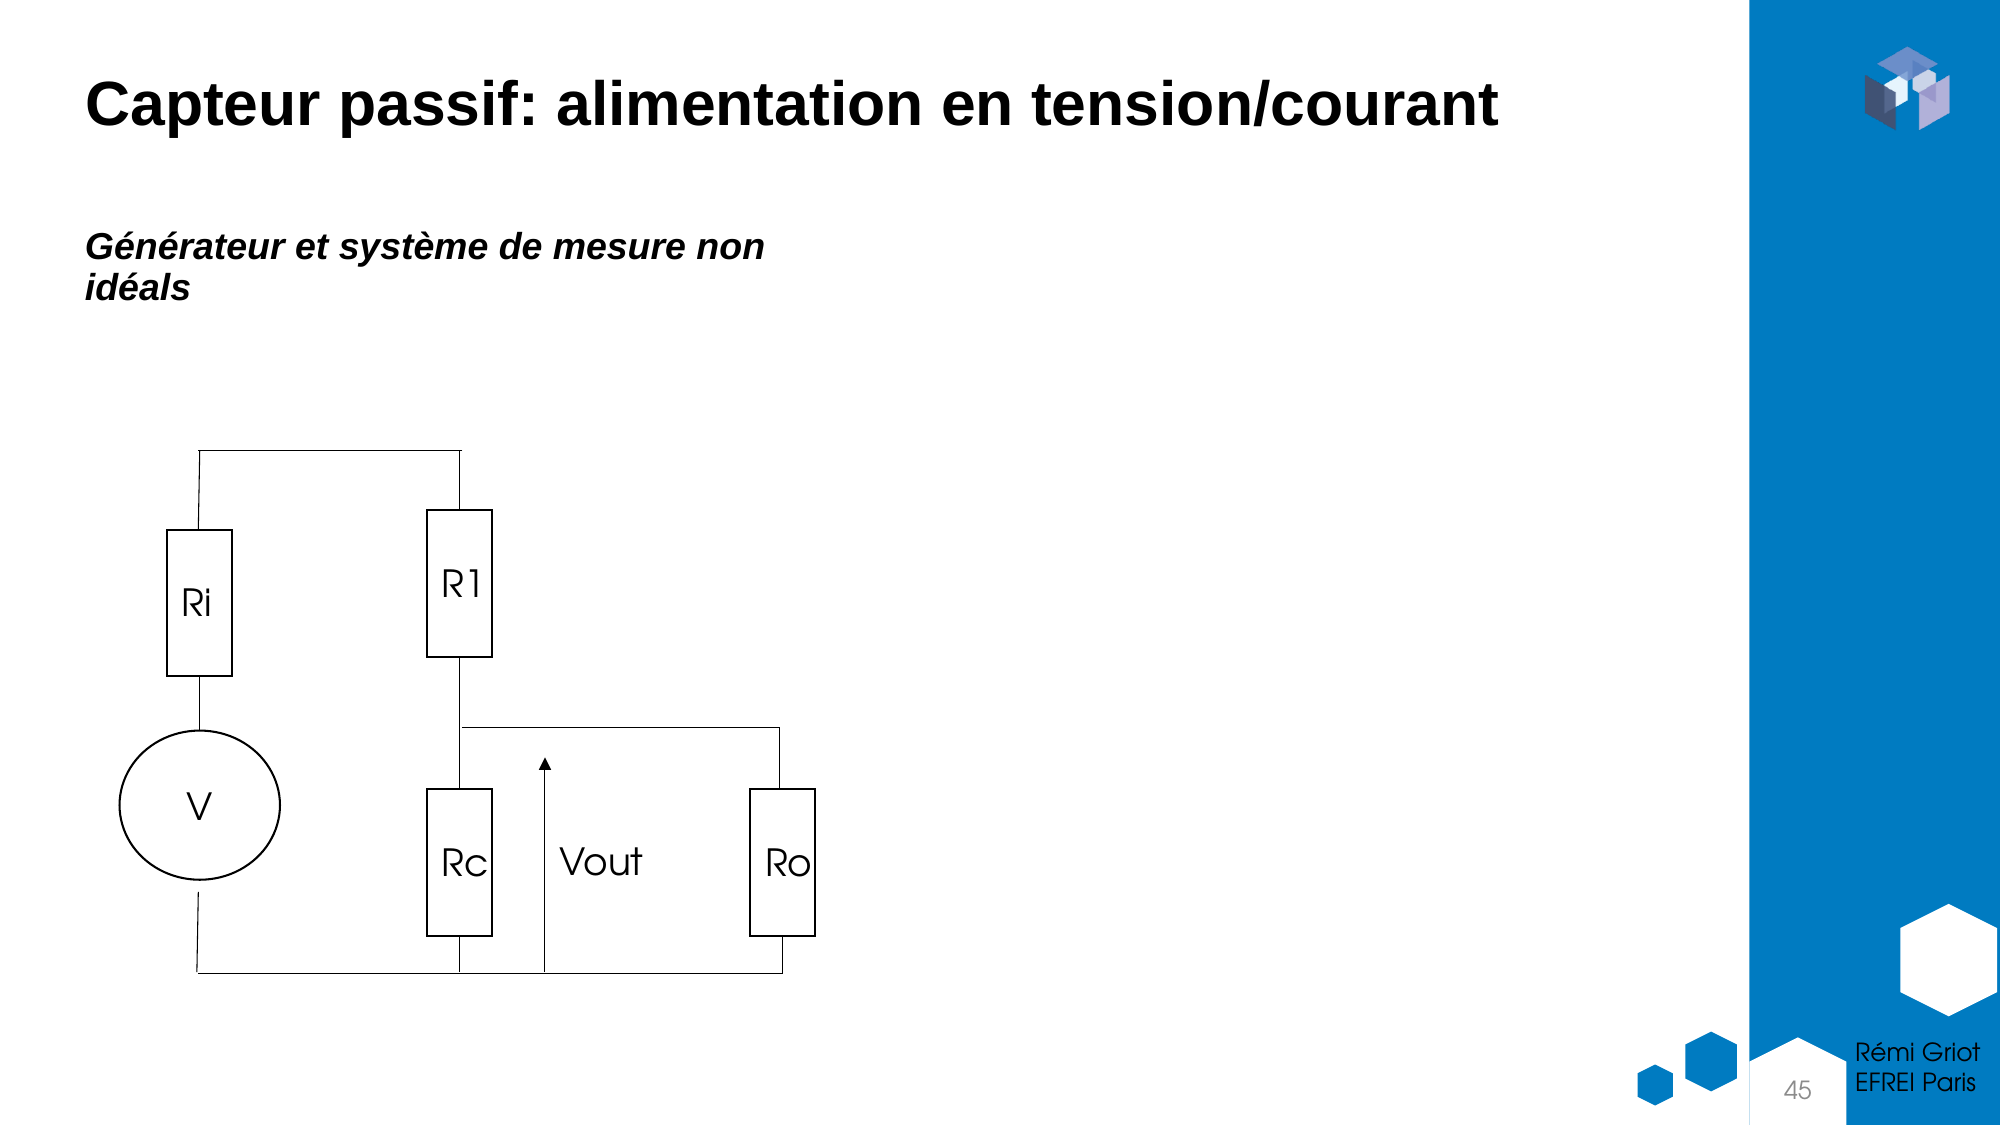

# Capteur passif: alimentation en tension/courant
Générateur et système de mesure non idéals

R1
Ri
V

Vout
Ro
Rc
45